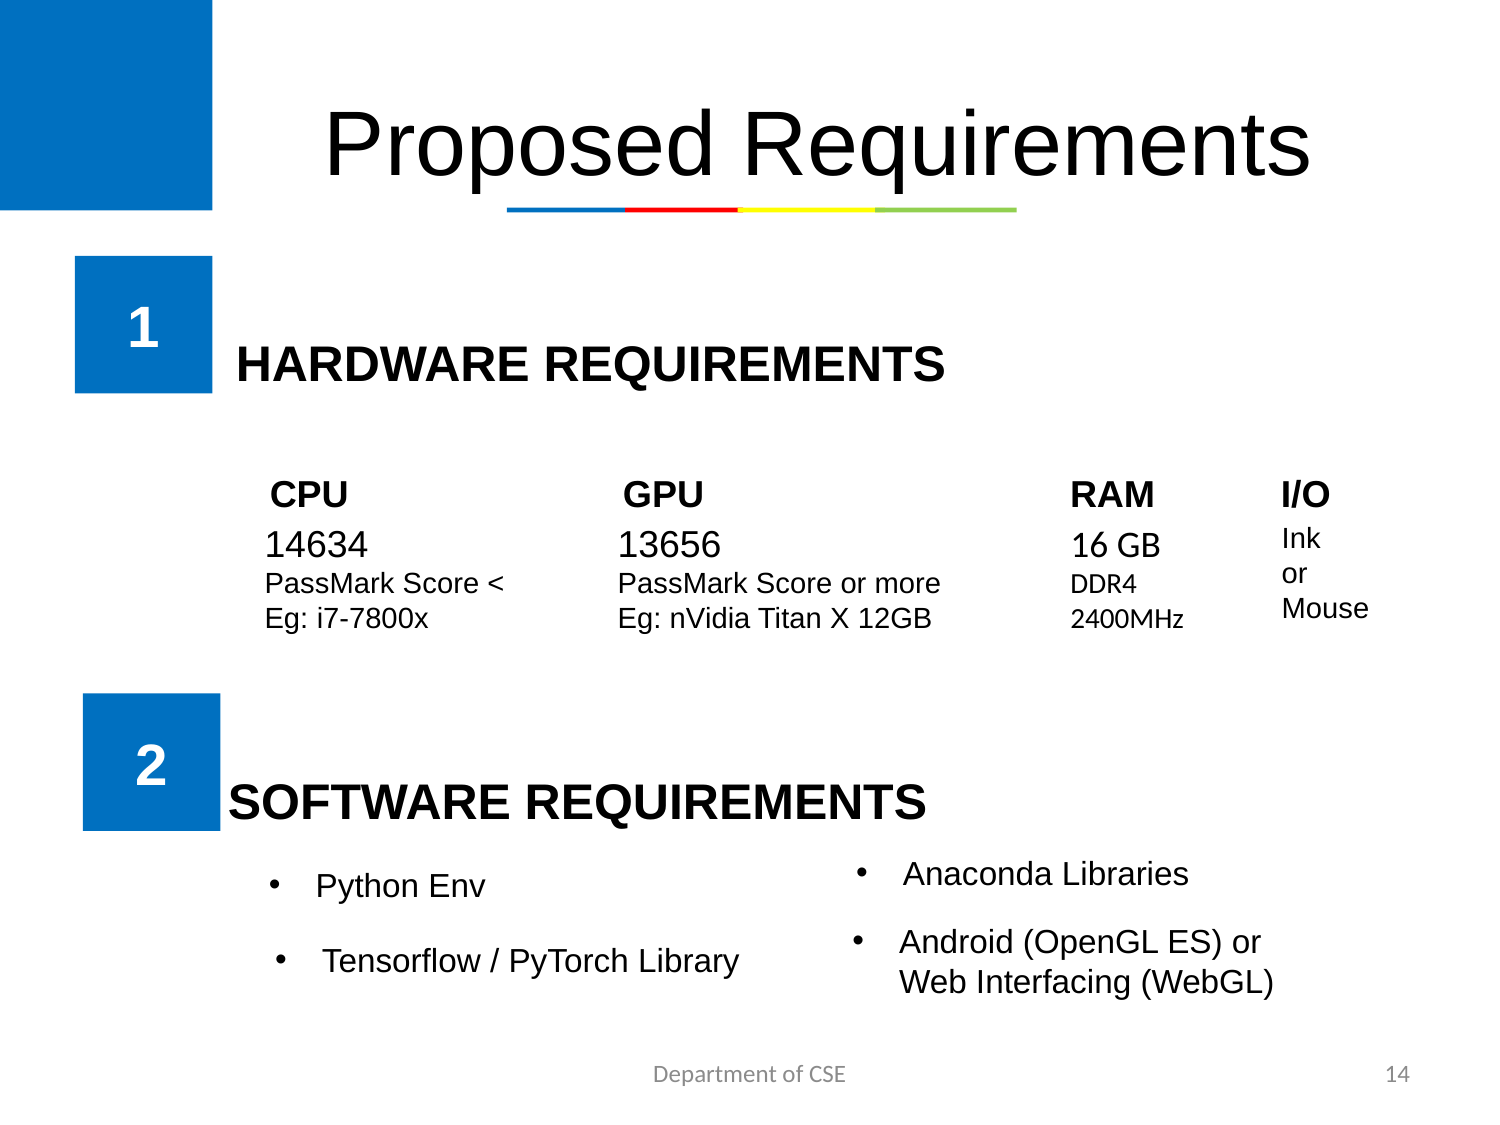

# Proposed Requirements

1
HARDWARE REQUIREMENTS
CPU
GPU
RAM
I/O
14634
PassMark Score <
Eg: i7-7800x
13656
PassMark Score or more
Eg: nVidia Titan X 12GB
16 GB
DDR4
2400MHz
Ink
or
Mouse
2
SOFTWARE REQUIREMENTS
Anaconda Libraries
Python Env
Android (OpenGL ES) or Web Interfacing (WebGL)
Tensorflow / PyTorch Library
Department of CSE
14